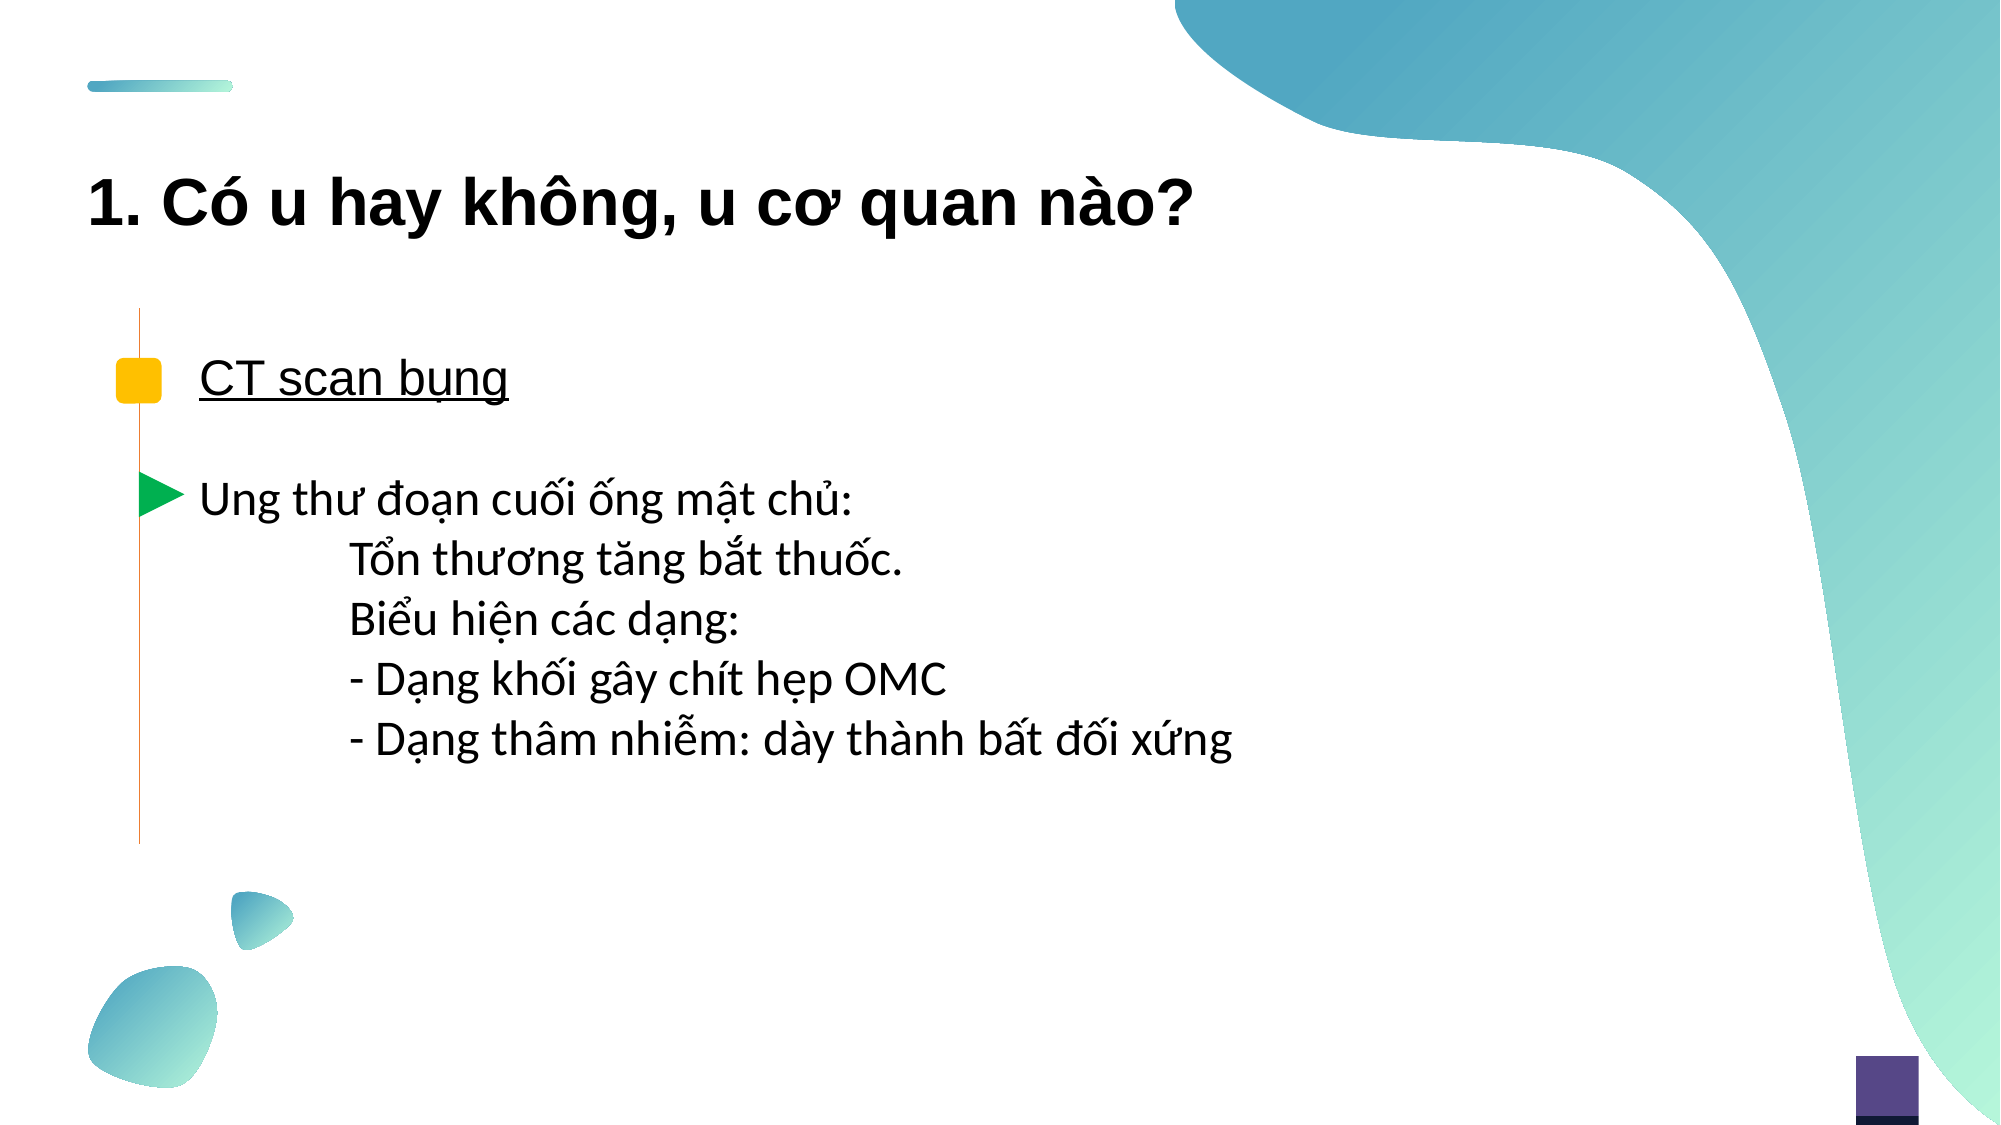

1. Có u hay không, u cơ quan nào?

CT scan bụng

Ung thư đoạn cuối ống mật chủ:
	Tổn thương tăng bắt thuốc.
	Biểu hiện các dạng:
	- Dạng khối gây chít hẹp OMC
	- Dạng thâm nhiễm: dày thành bất đối xứng